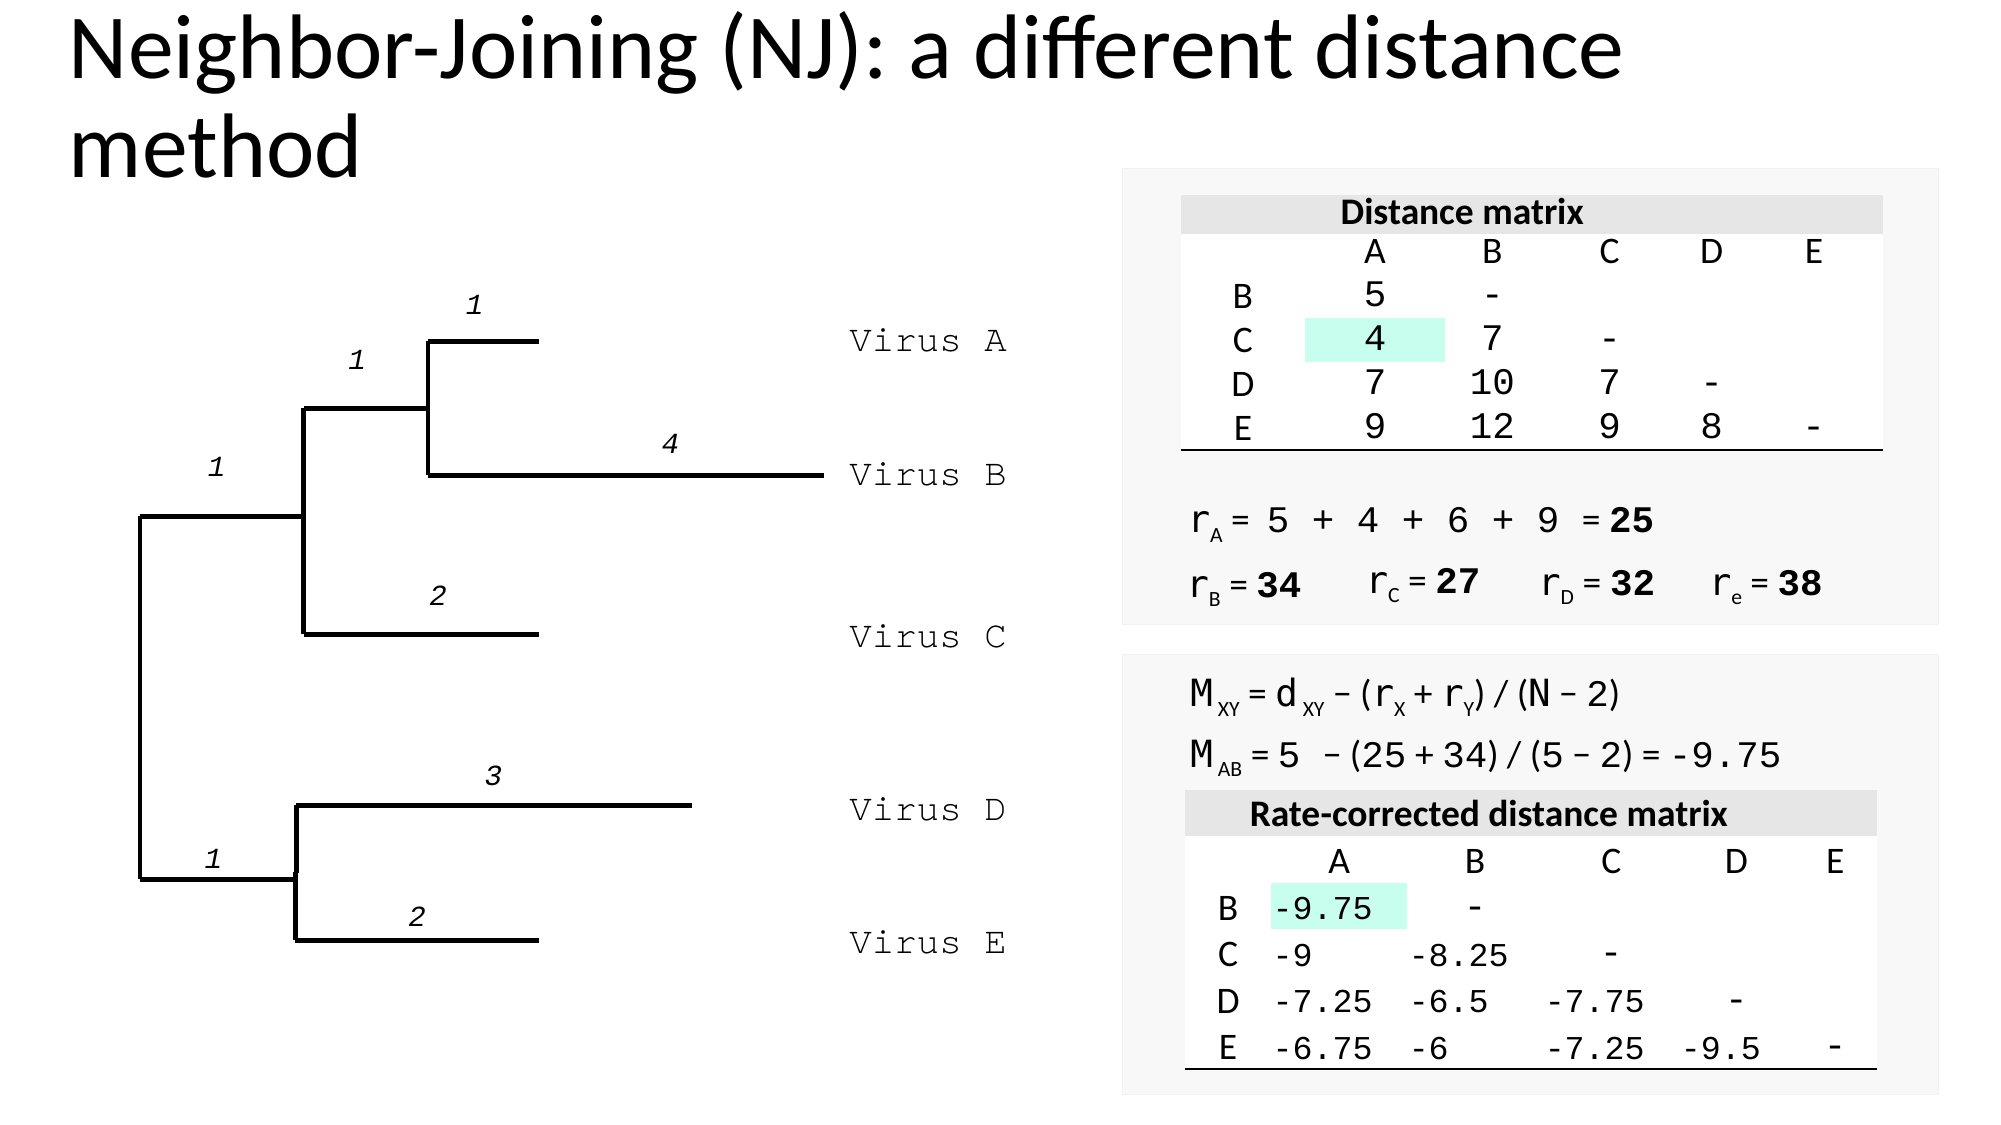

# Neighbor-Joining (NJ): a different distance method

| Distance matrix |  |  |  |  |  |
| --- | --- | --- | --- | --- | --- |
|  | A | B | C | D | E |
| B | 5 | - |  |  |  |
| C | 4 | 7 | - |  |  |
| D | 7 | 10 | 7 | - |  |
| E | 9 | 12 | 9 | 8 | - |
1
Virus A
1
4
1
Virus B
2
Virus C
3
Virus D
1
2
Virus E
𝚛A =  5 + 4 + 6 + 9 = 25
𝚛C = 27
𝚛D = 32
𝚛e = 38
𝚛B = 34

𝙼 XY = 𝚍 XY − (𝚛X + 𝚛Y) / (𝙽 − 2)
𝙼 AB = 5 − (25 + 34) / (5 − 2) = -9.75
| Rate-corrected distance matrix |  |  |  |  |  |
| --- | --- | --- | --- | --- | --- |
|  | A | B | C | D | E |
| B | -9.75 | - |  |  |  |
| C | -9 | -8.25 | - |  |  |
| D | -7.25 | -6.5 | -7.75 | - |  |
| E | -6.75 | -6 | -7.25 | -9.5 | - |